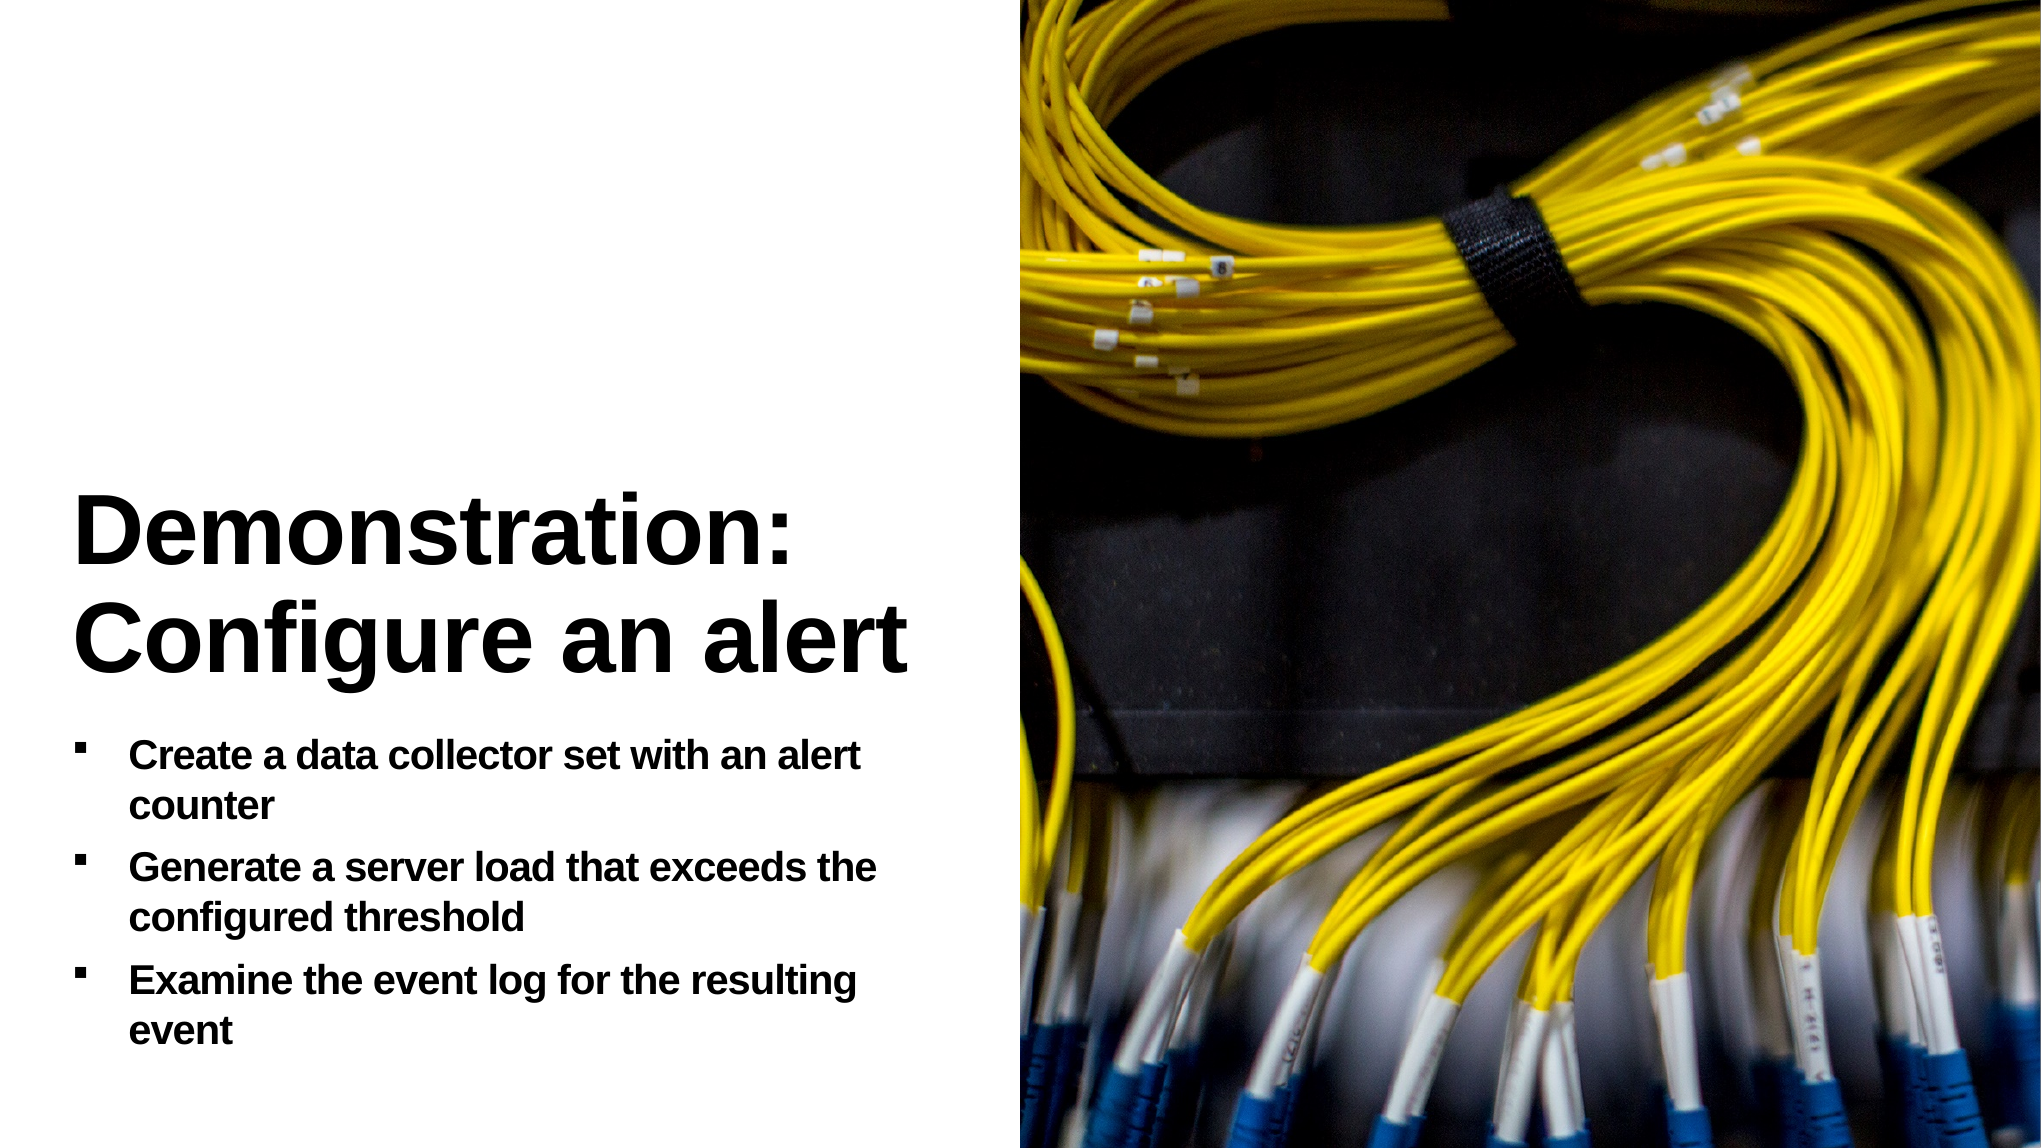

# Demonstration: Configure an alert
Create a data collector set with an alert counter
Generate a server load that exceeds the configured threshold
Examine the event log for the resulting event